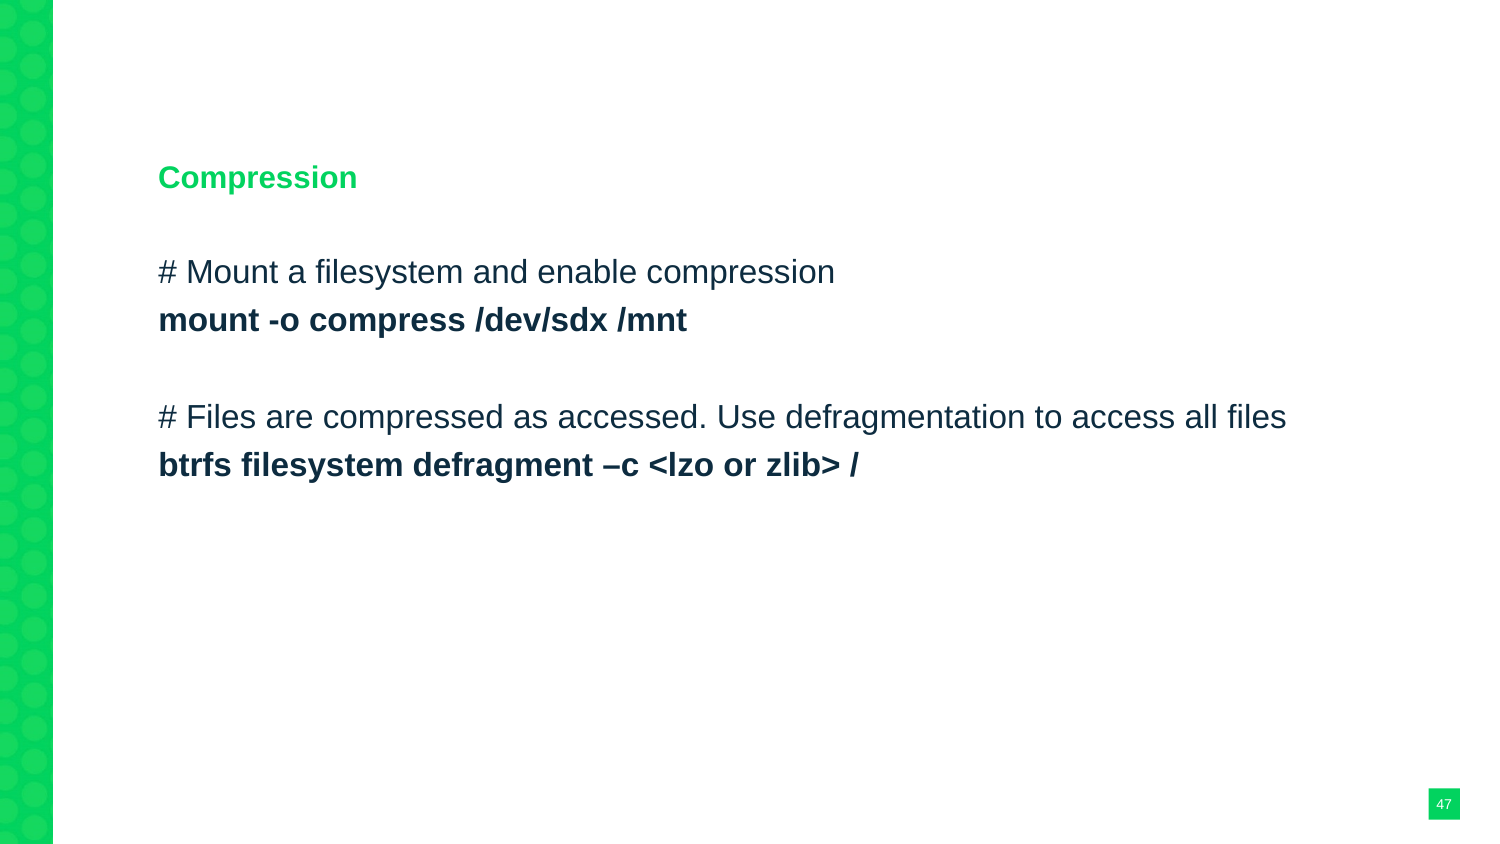

Basic Features
Compression
# Mount a filesystem and enable compression
mount -o compress /dev/sdx /mnt

# Files are compressed as accessed. Use defragmentation to access all files
btrfs filesystem defragment –c <lzo or zlib> /

47